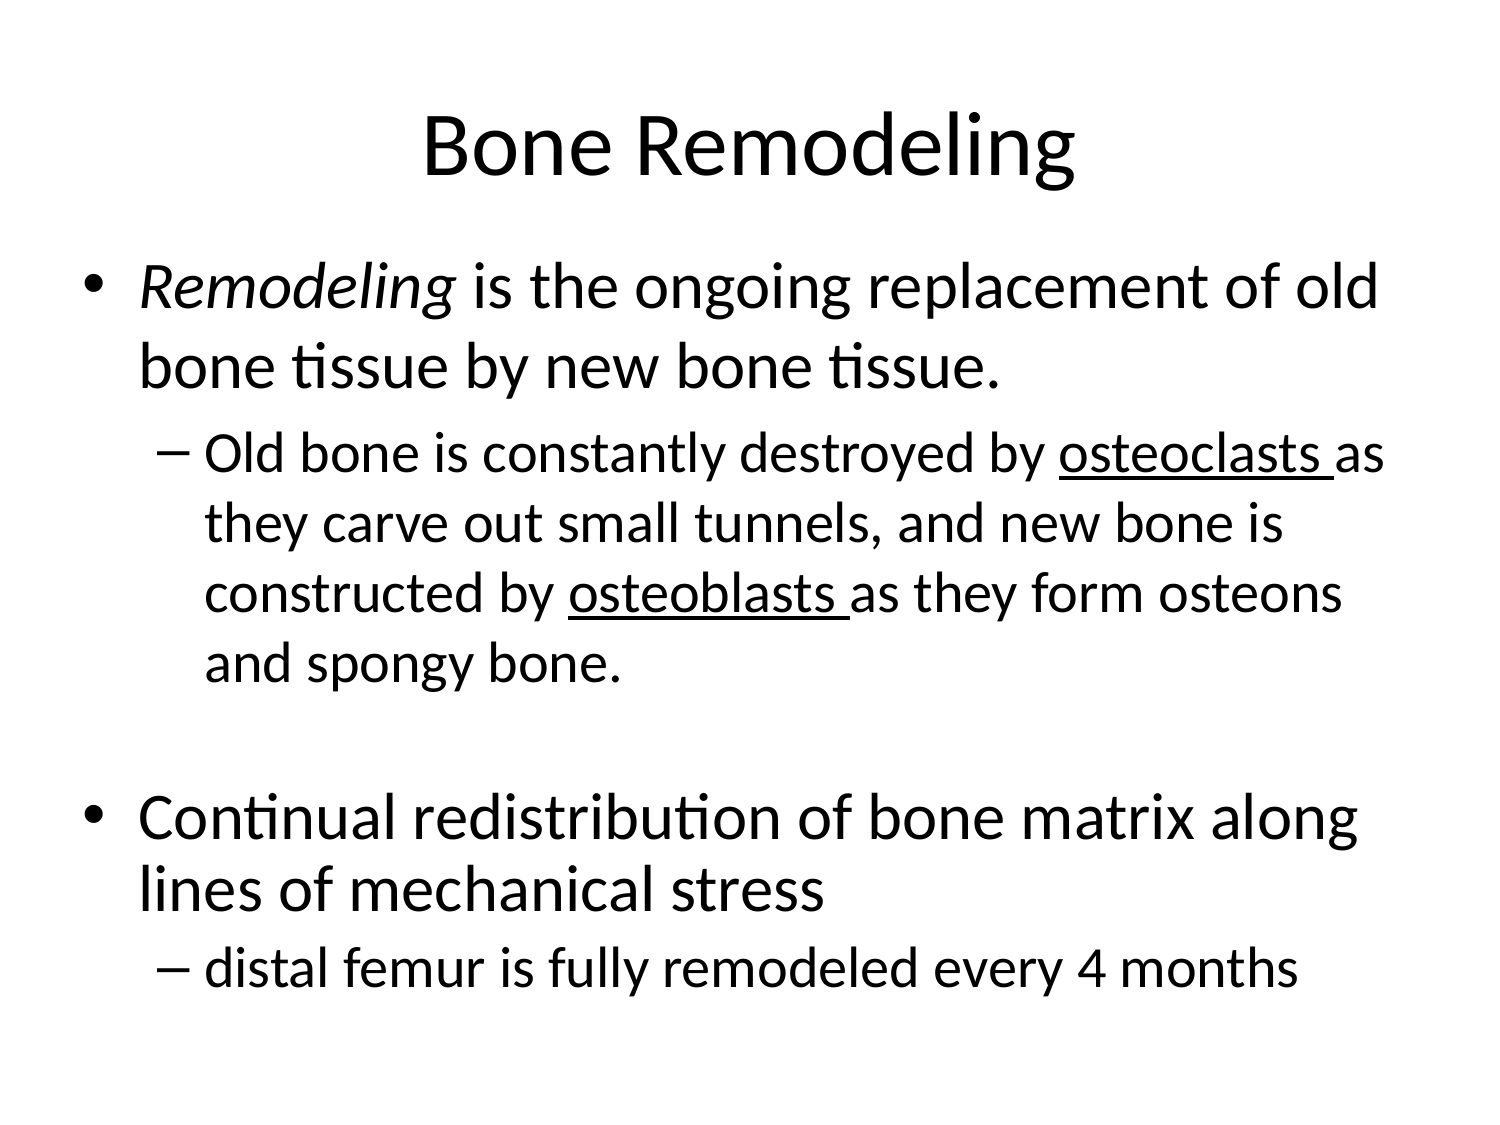

# Bone Remodeling
Remodeling is the ongoing replacement of old bone tissue by new bone tissue.
Old bone is constantly destroyed by osteoclasts as they carve out small tunnels, and new bone is constructed by osteoblasts as they form osteons and spongy bone.

Continual redistribution of bone matrix along lines of mechanical stress
distal femur is fully remodeled every 4 months